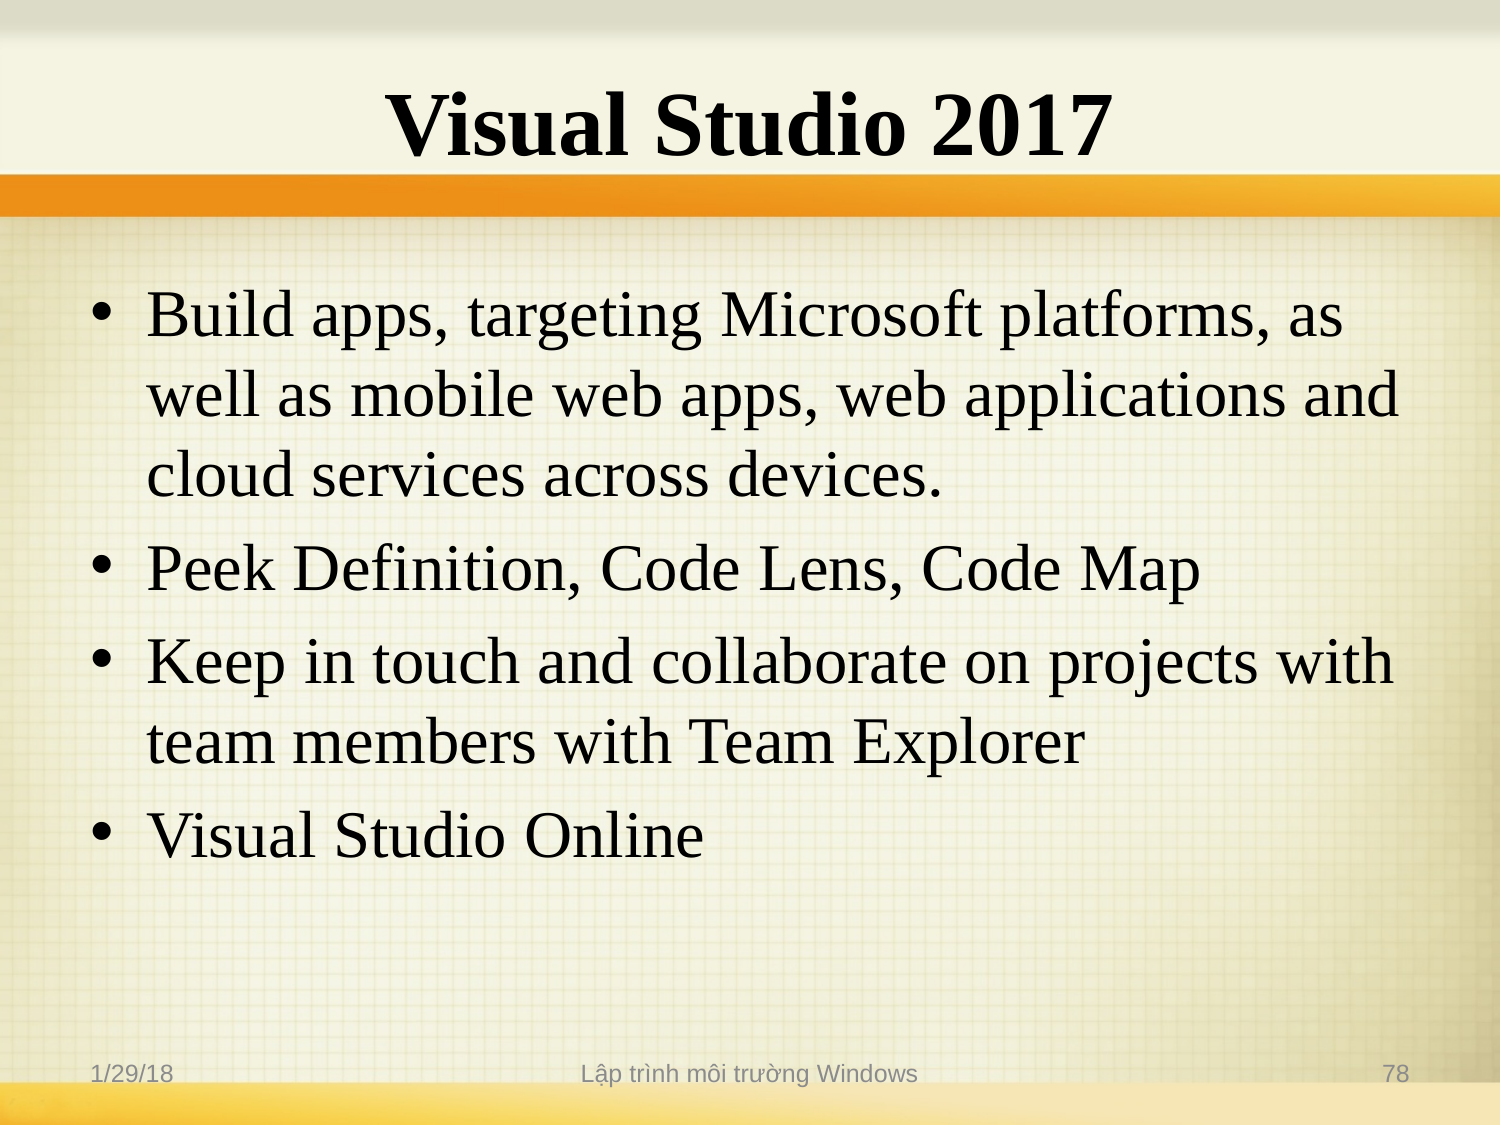

# Visual Studio 2017
Build apps, targeting Microsoft platforms, as well as mobile web apps, web applications and cloud services across devices.
Peek Definition, Code Lens, Code Map
Keep in touch and collaborate on projects with team members with Team Explorer
Visual Studio Online
1/29/18
Lập trình môi trường Windows
78